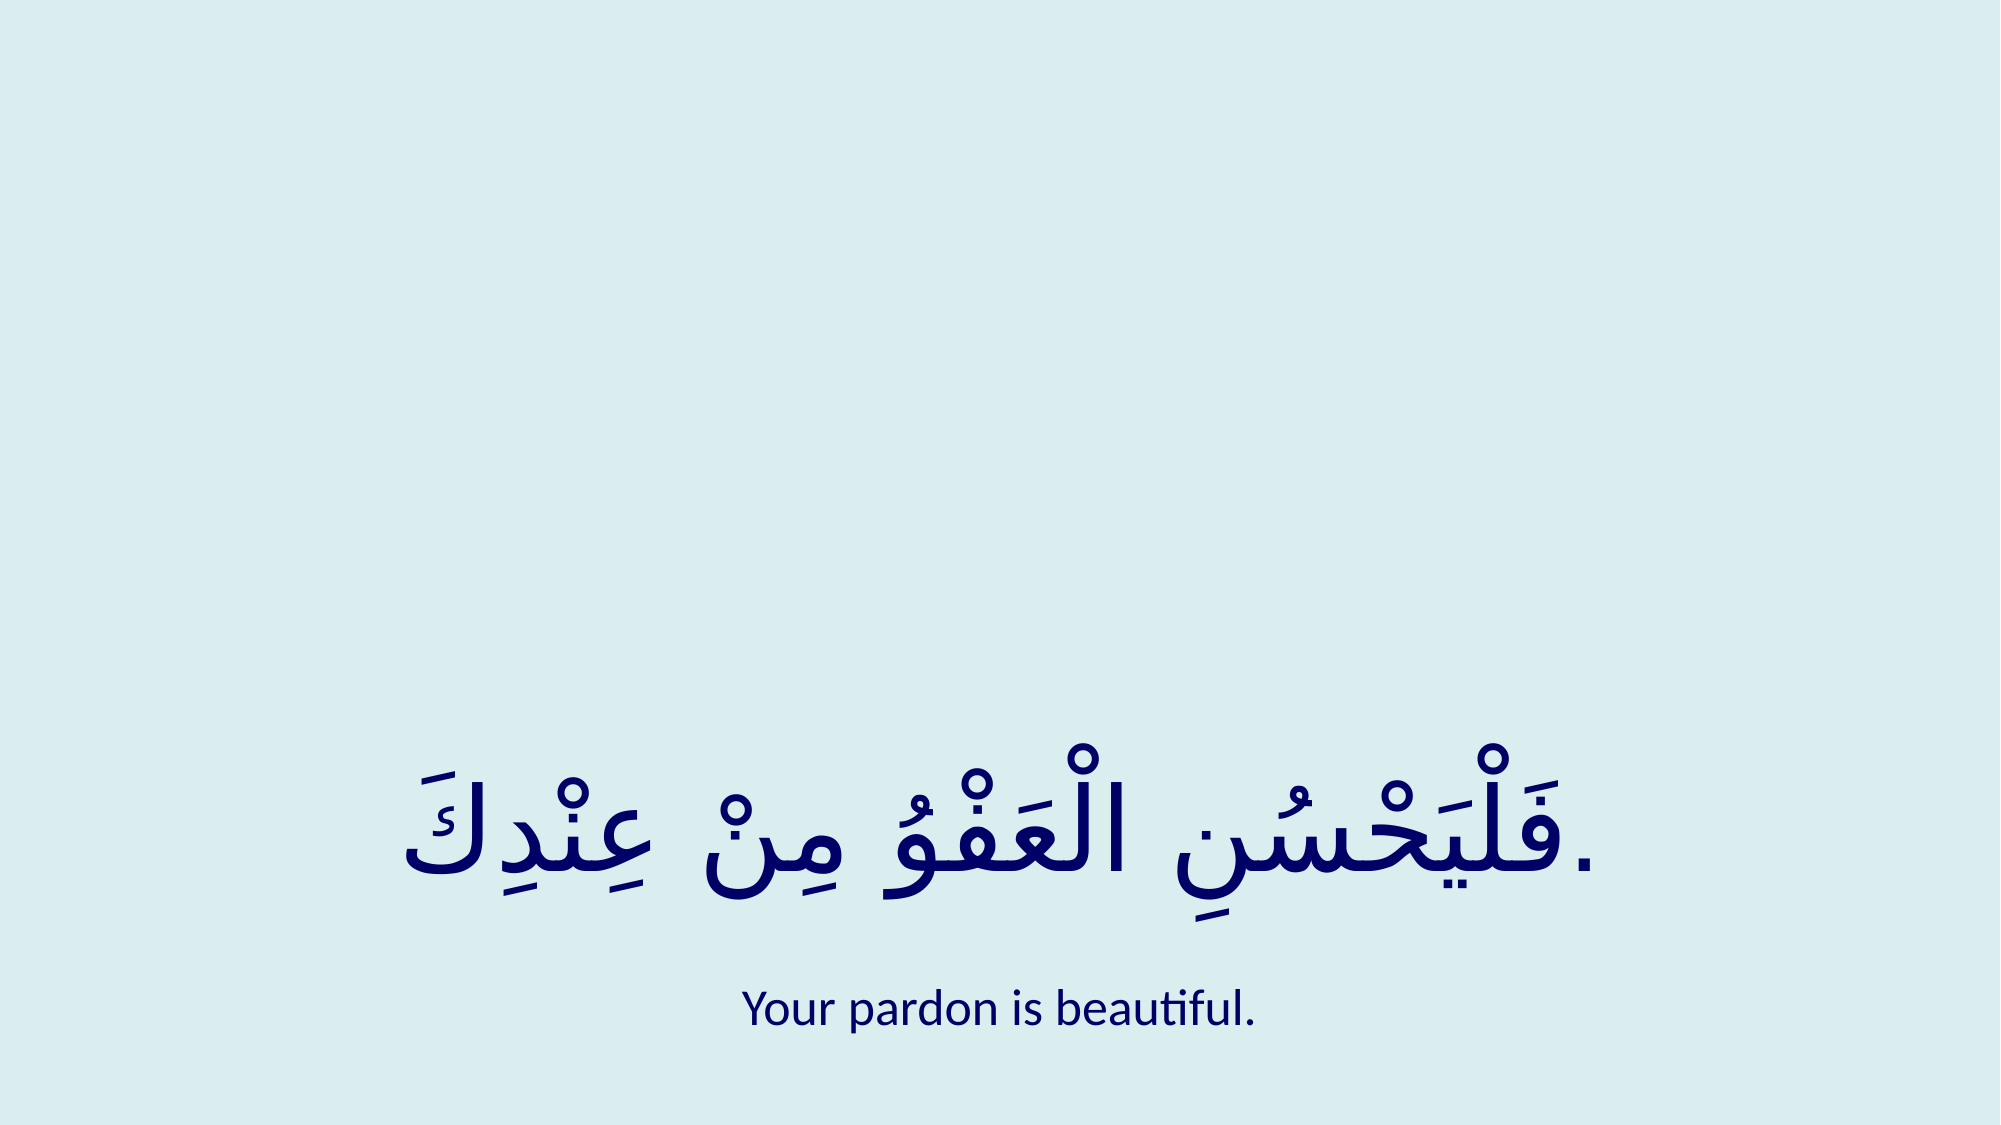

#
فَلْيَحْسُنِ الْعَفْوُ مِنْ عِنْدِكَ.
Your pardon is beautiful.